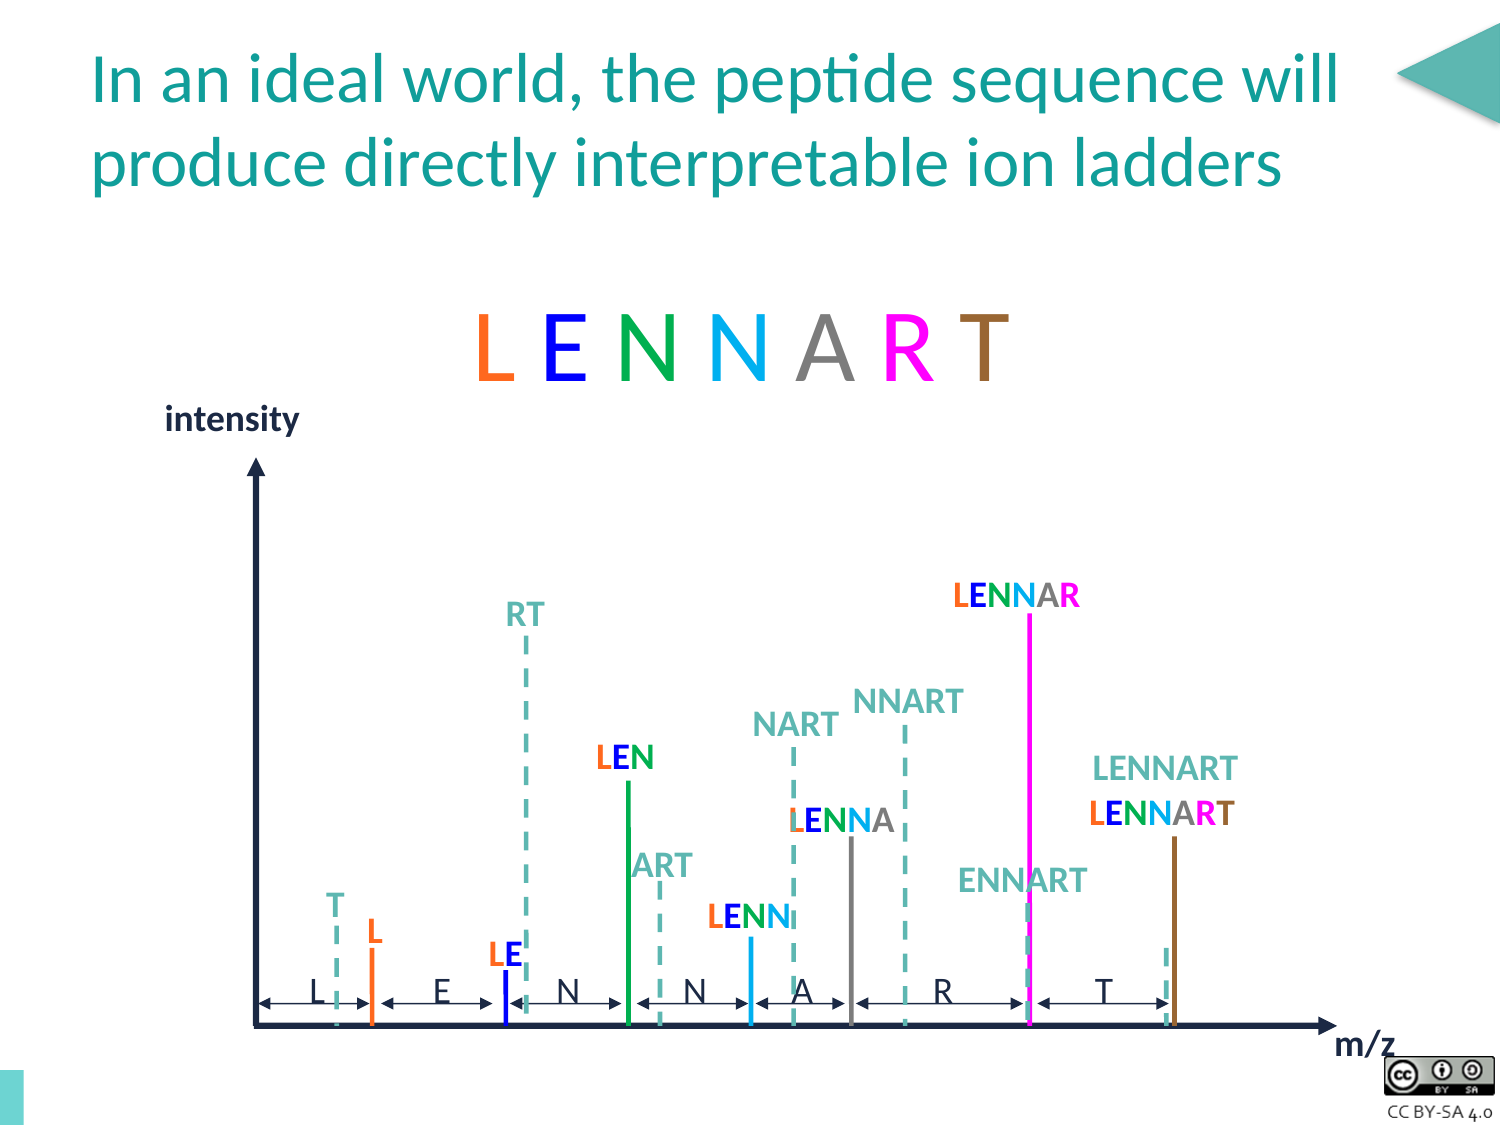

# In an ideal world, the peptide sequence will produce directly interpretable ion ladders
L E N N A R T
intensity

LENNAR

LEN

LENNART
LENNA

LENN
L
LE

L
E
N
N
A
R
T

RT

NNART
NART

LENNART

ART
ENNART
T

m/z